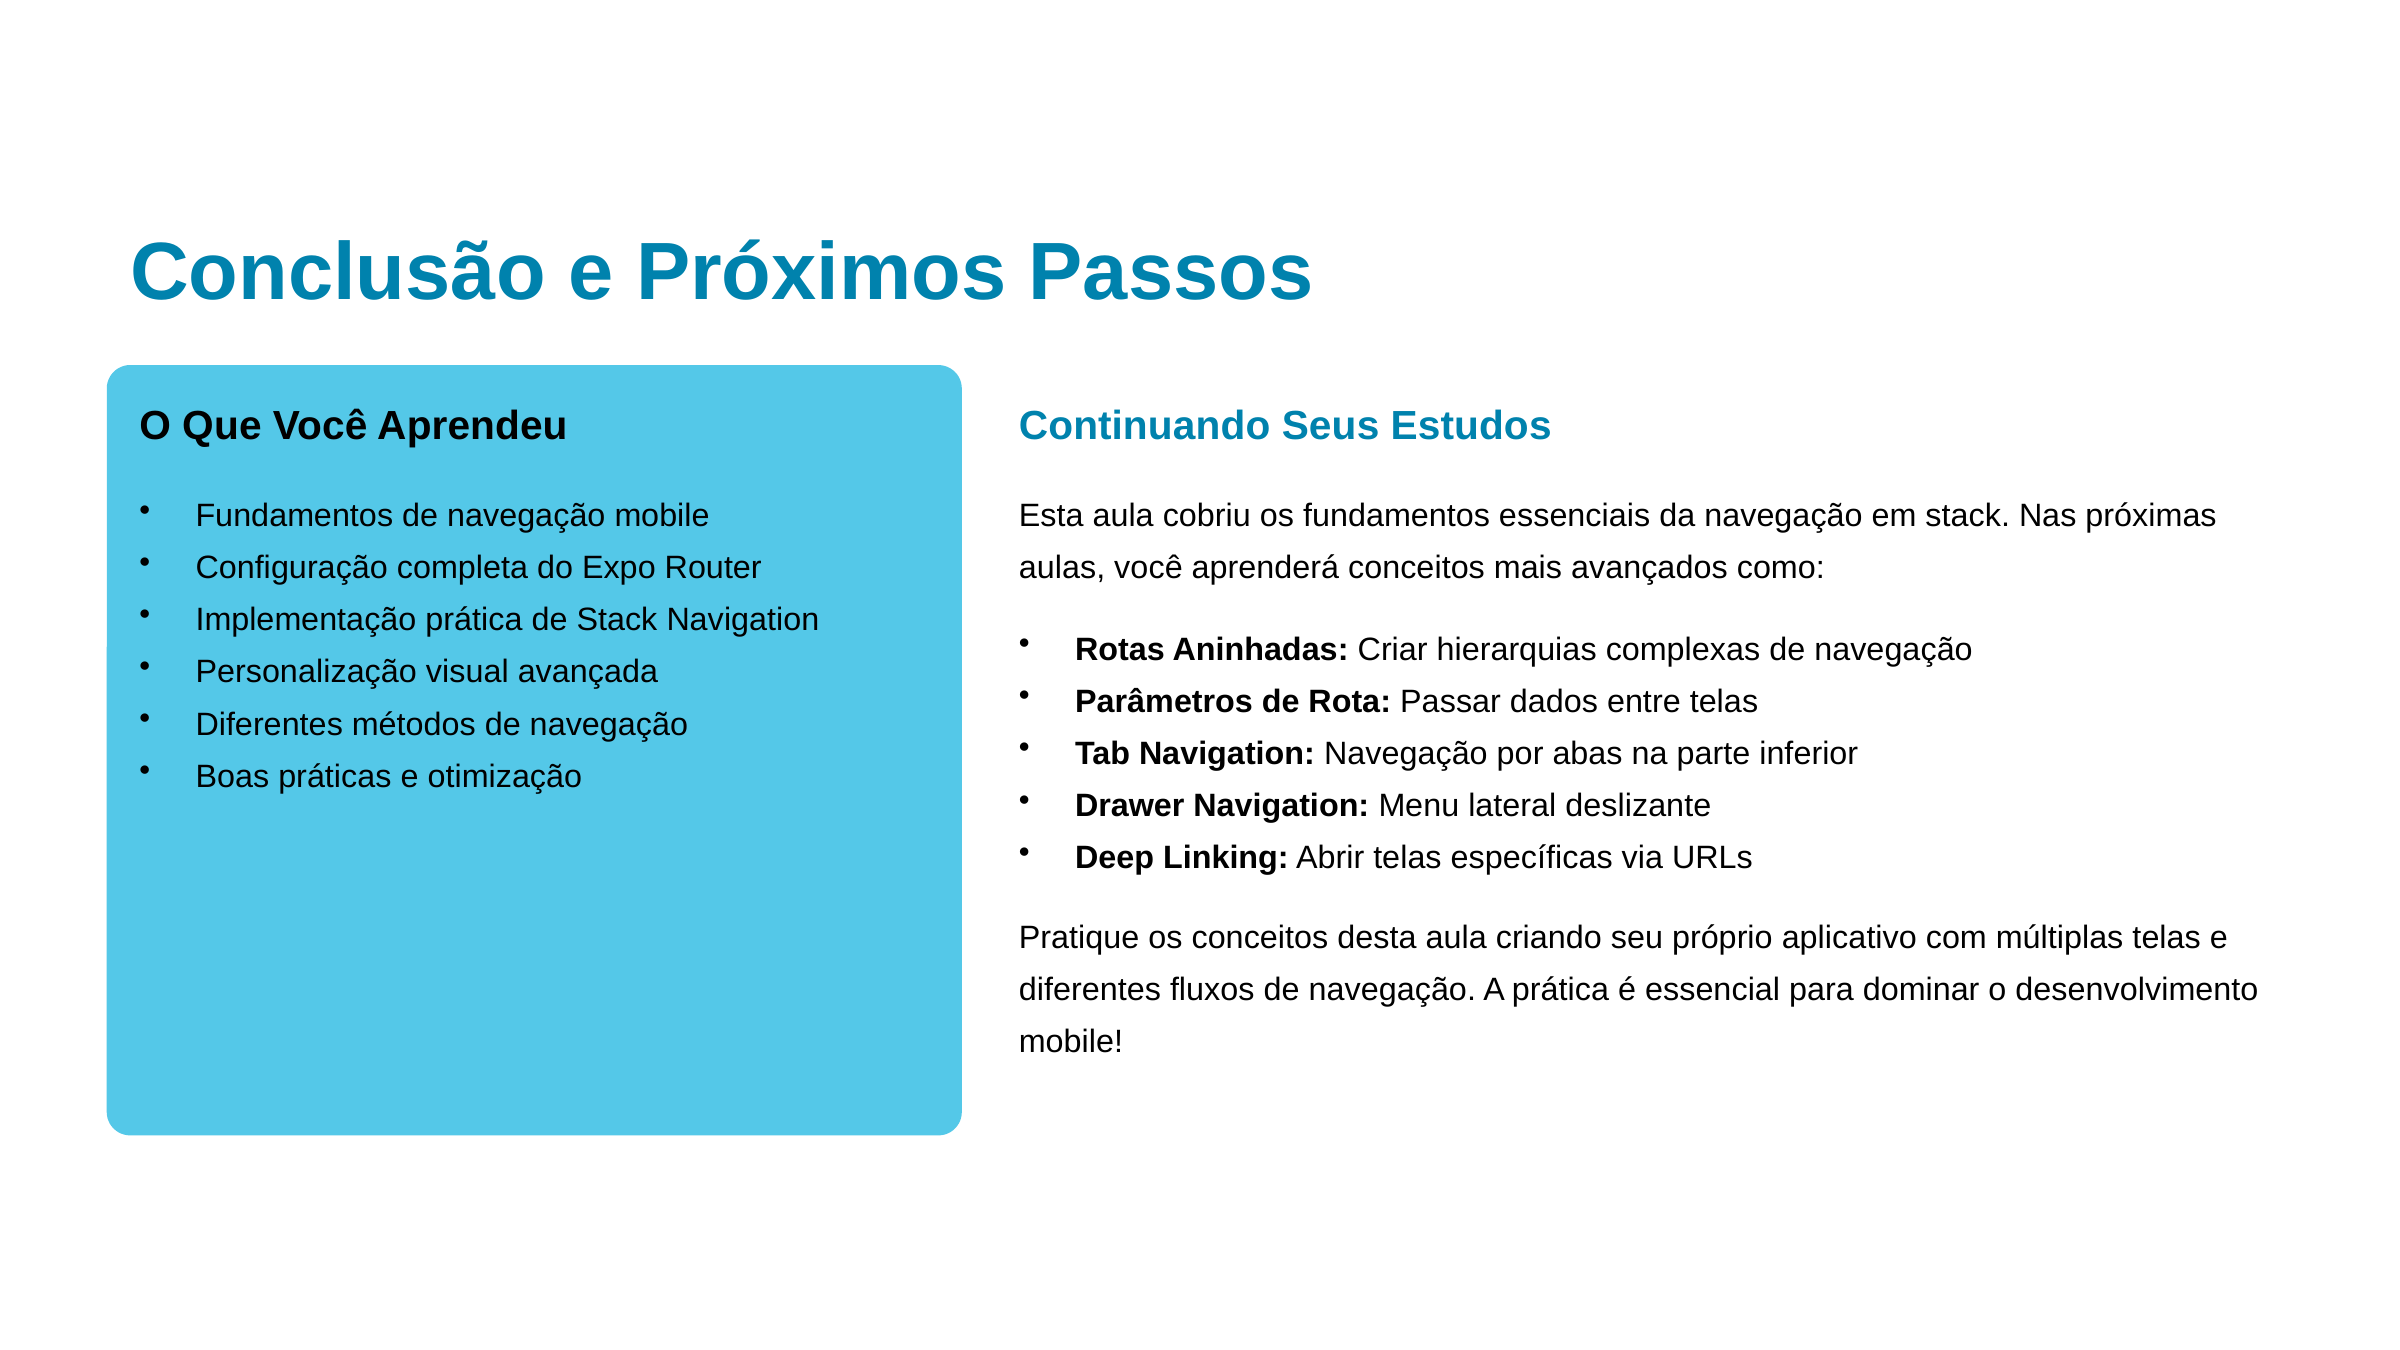

Conclusão e Próximos Passos

O Que Você Aprendeu
Continuando Seus Estudos
Fundamentos de navegação mobile
Configuração completa do Expo Router
Implementação prática de Stack Navigation
Personalização visual avançada
Diferentes métodos de navegação
Boas práticas e otimização
Esta aula cobriu os fundamentos essenciais da navegação em stack. Nas próximas aulas, você aprenderá conceitos mais avançados como:
Rotas Aninhadas: Criar hierarquias complexas de navegação
Parâmetros de Rota: Passar dados entre telas
Tab Navigation: Navegação por abas na parte inferior
Drawer Navigation: Menu lateral deslizante
Deep Linking: Abrir telas específicas via URLs
Pratique os conceitos desta aula criando seu próprio aplicativo com múltiplas telas e diferentes fluxos de navegação. A prática é essencial para dominar o desenvolvimento mobile!